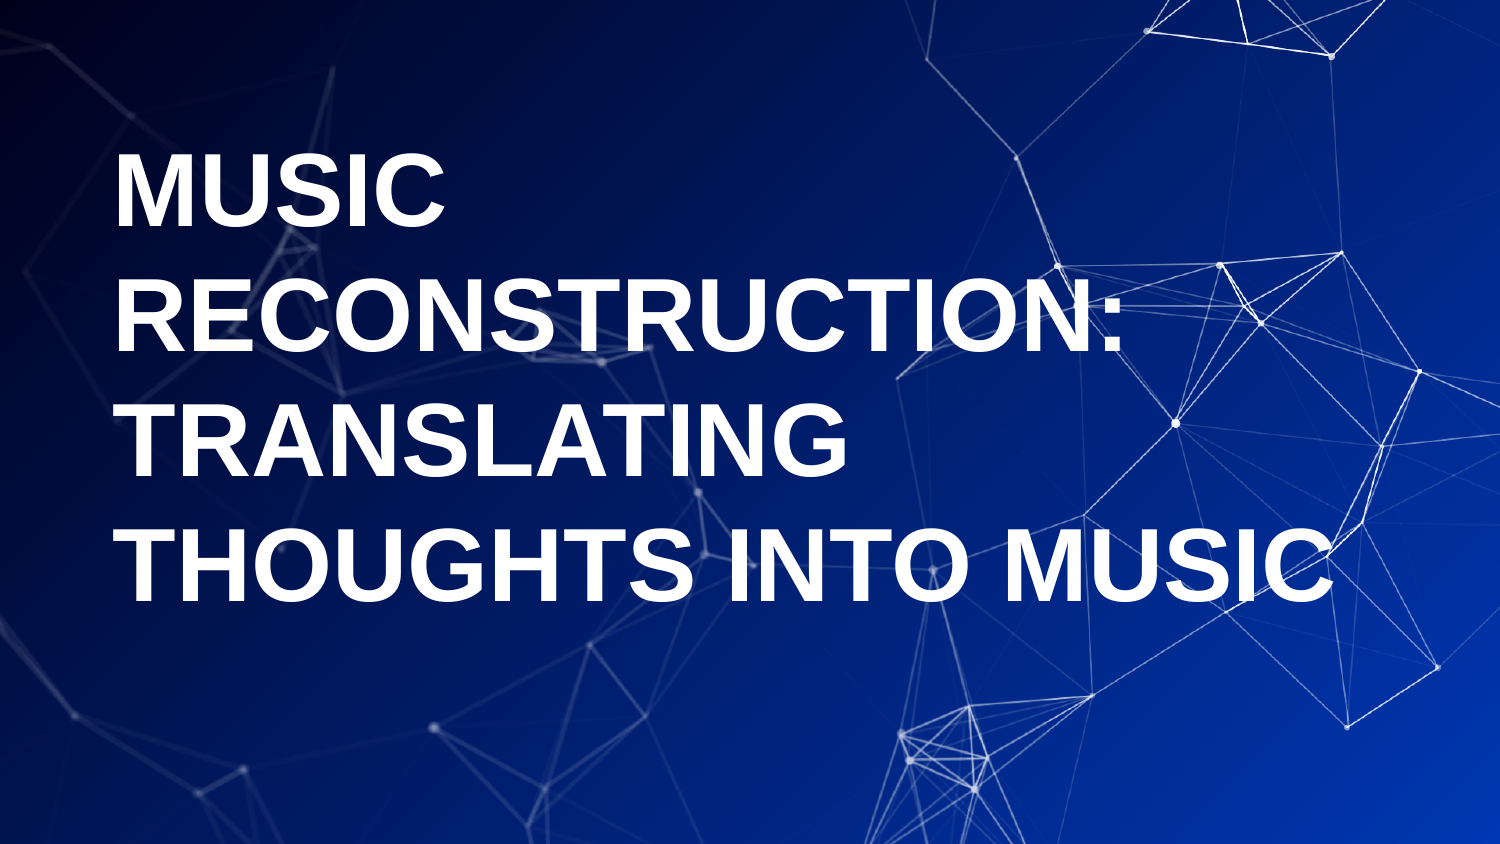

# MUSIC RECONSTRUCTION: TRANSLATING THOUGHTS INTO MUSIC